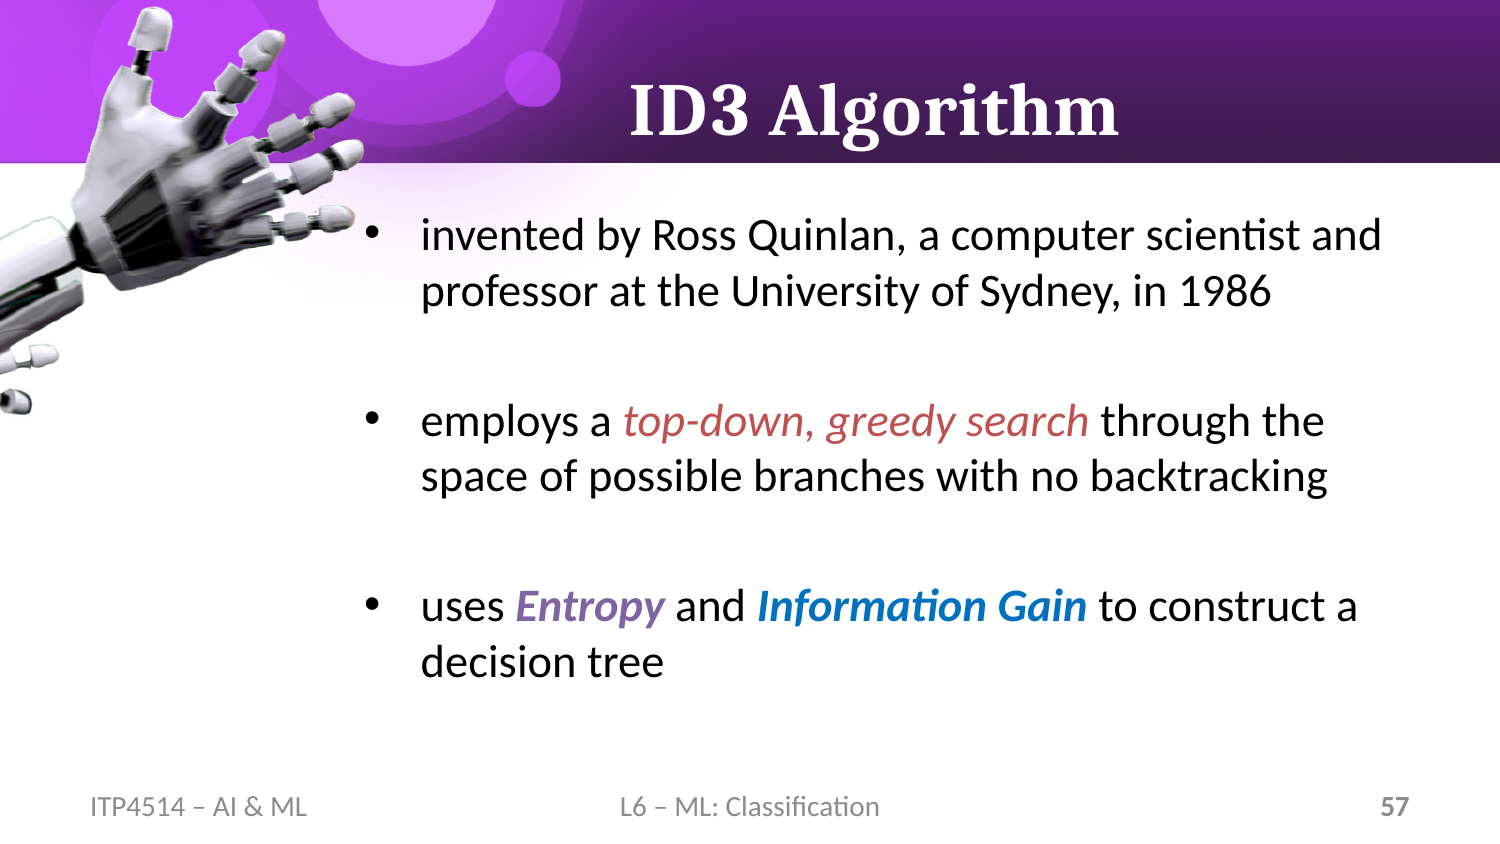

# ID3 Algorithm
invented by Ross Quinlan, a computer scientist and professor at the University of Sydney, in 1986

employs a top-down, greedy search through the space of possible branches with no backtracking

uses Entropy and Information Gain to construct a decision tree
ITP4514 – AI & ML
L6 – ML: Classification
57